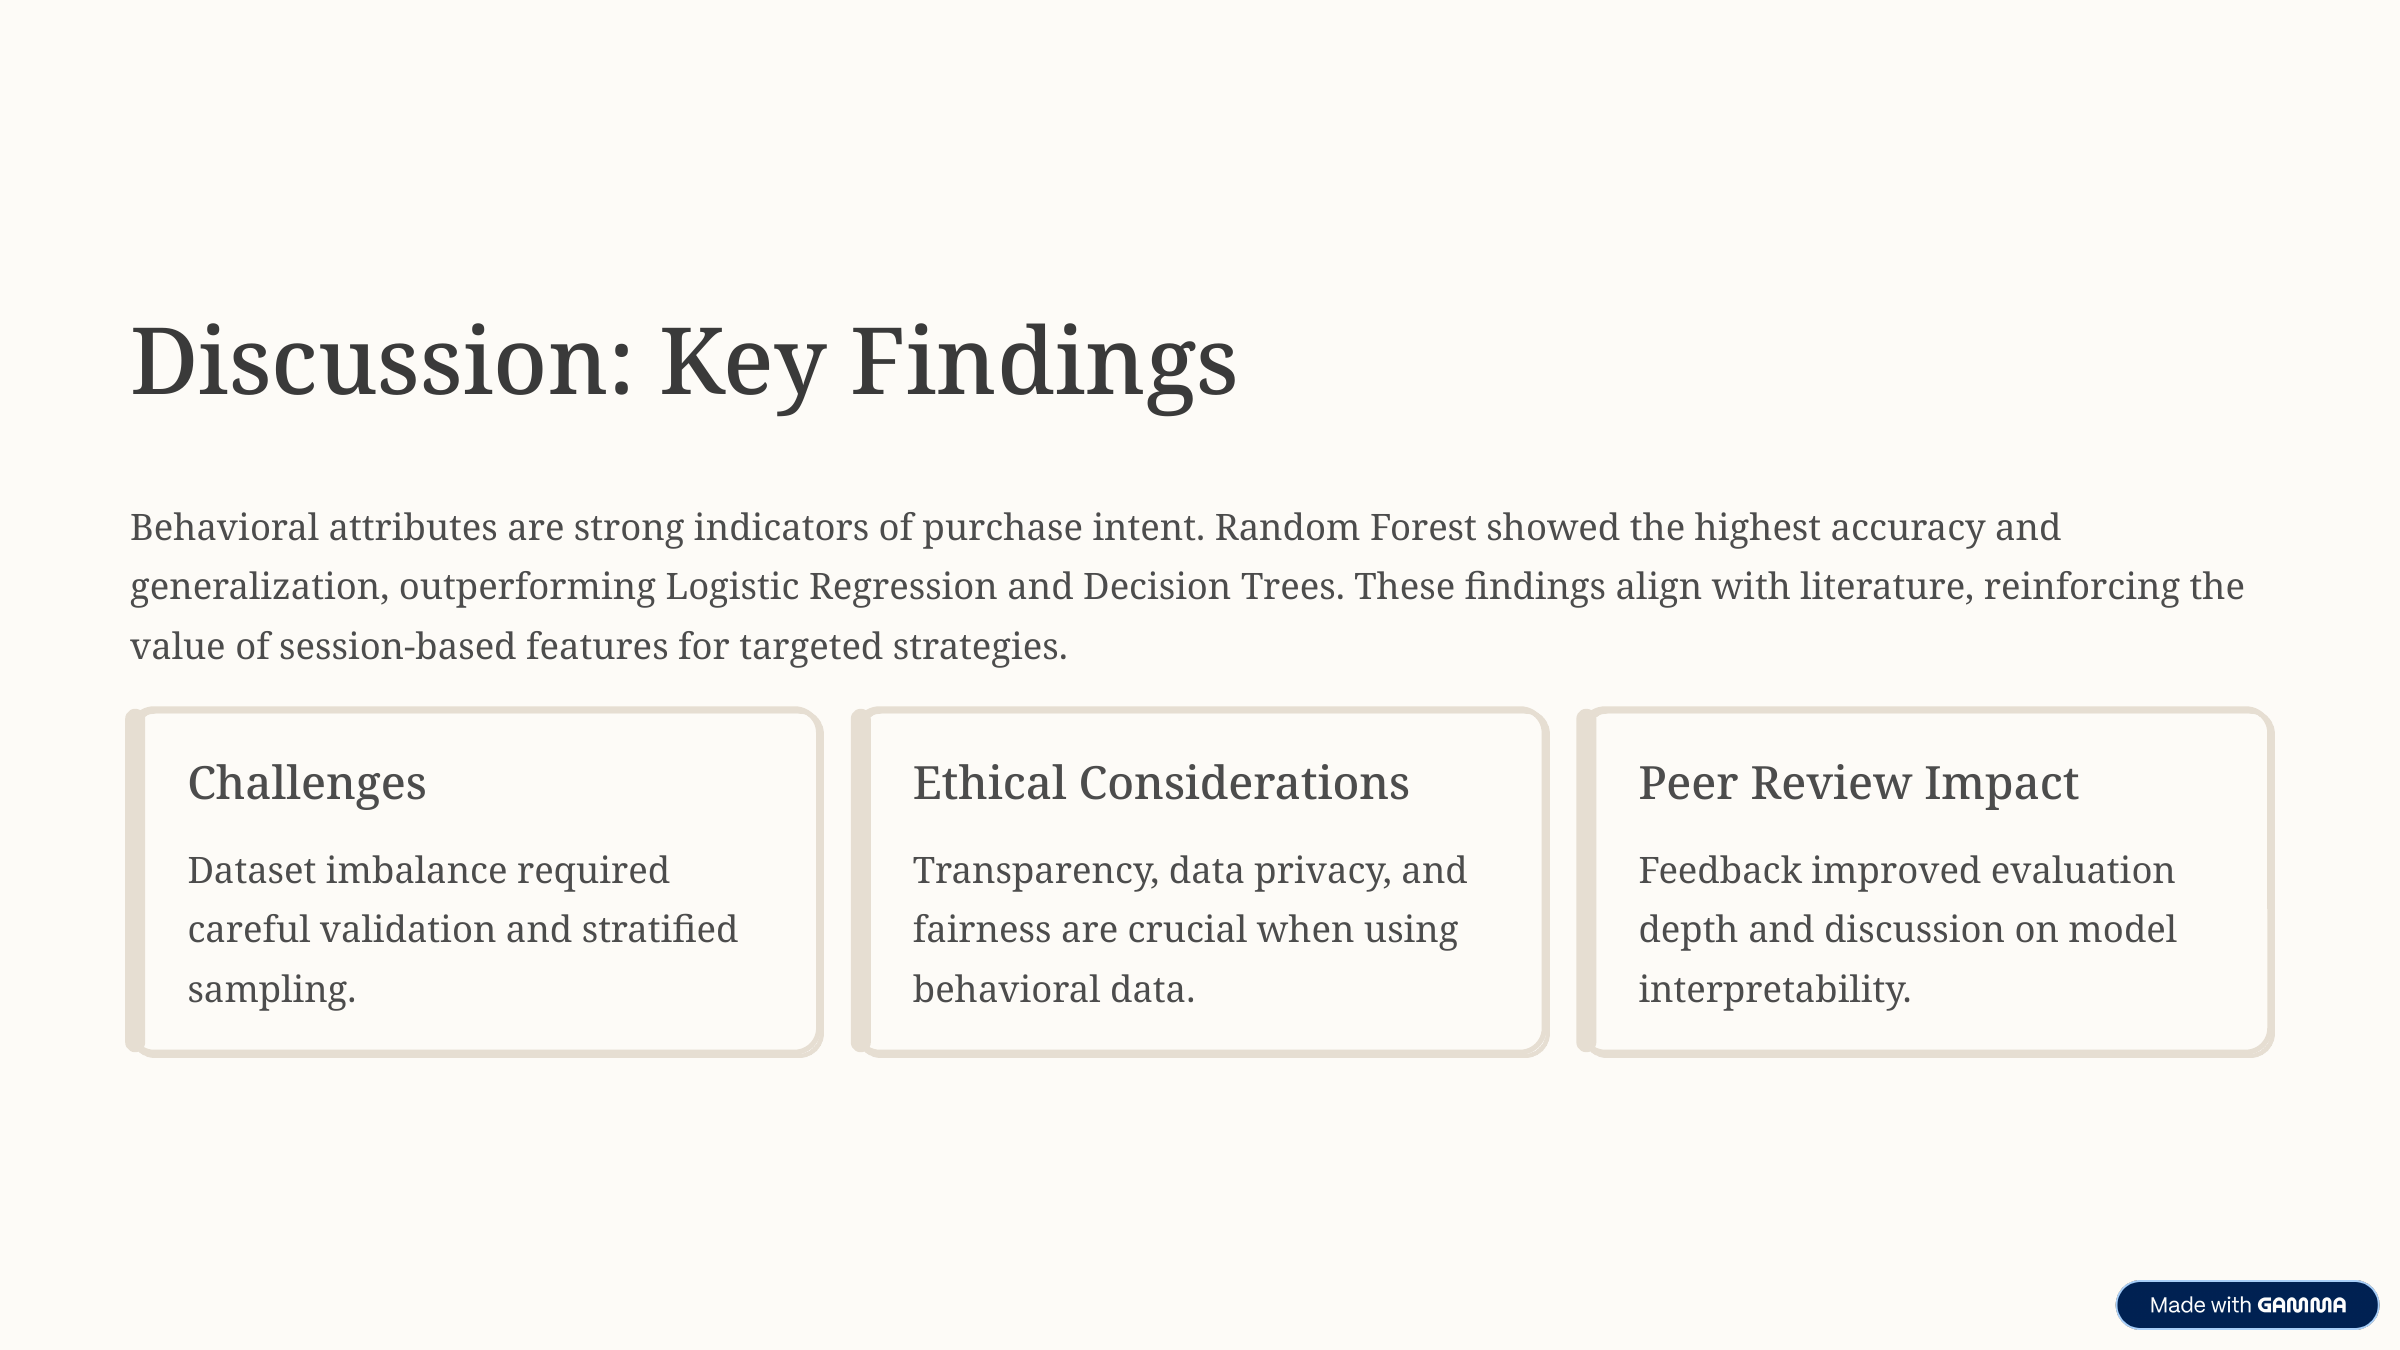

Discussion: Key Findings
Behavioral attributes are strong indicators of purchase intent. Random Forest showed the highest accuracy and generalization, outperforming Logistic Regression and Decision Trees. These findings align with literature, reinforcing the value of session-based features for targeted strategies.

Challenges
Ethical Considerations
Peer Review Impact
Dataset imbalance required careful validation and stratified sampling.
Transparency, data privacy, and fairness are crucial when using behavioral data.
Feedback improved evaluation depth and discussion on model interpretability.